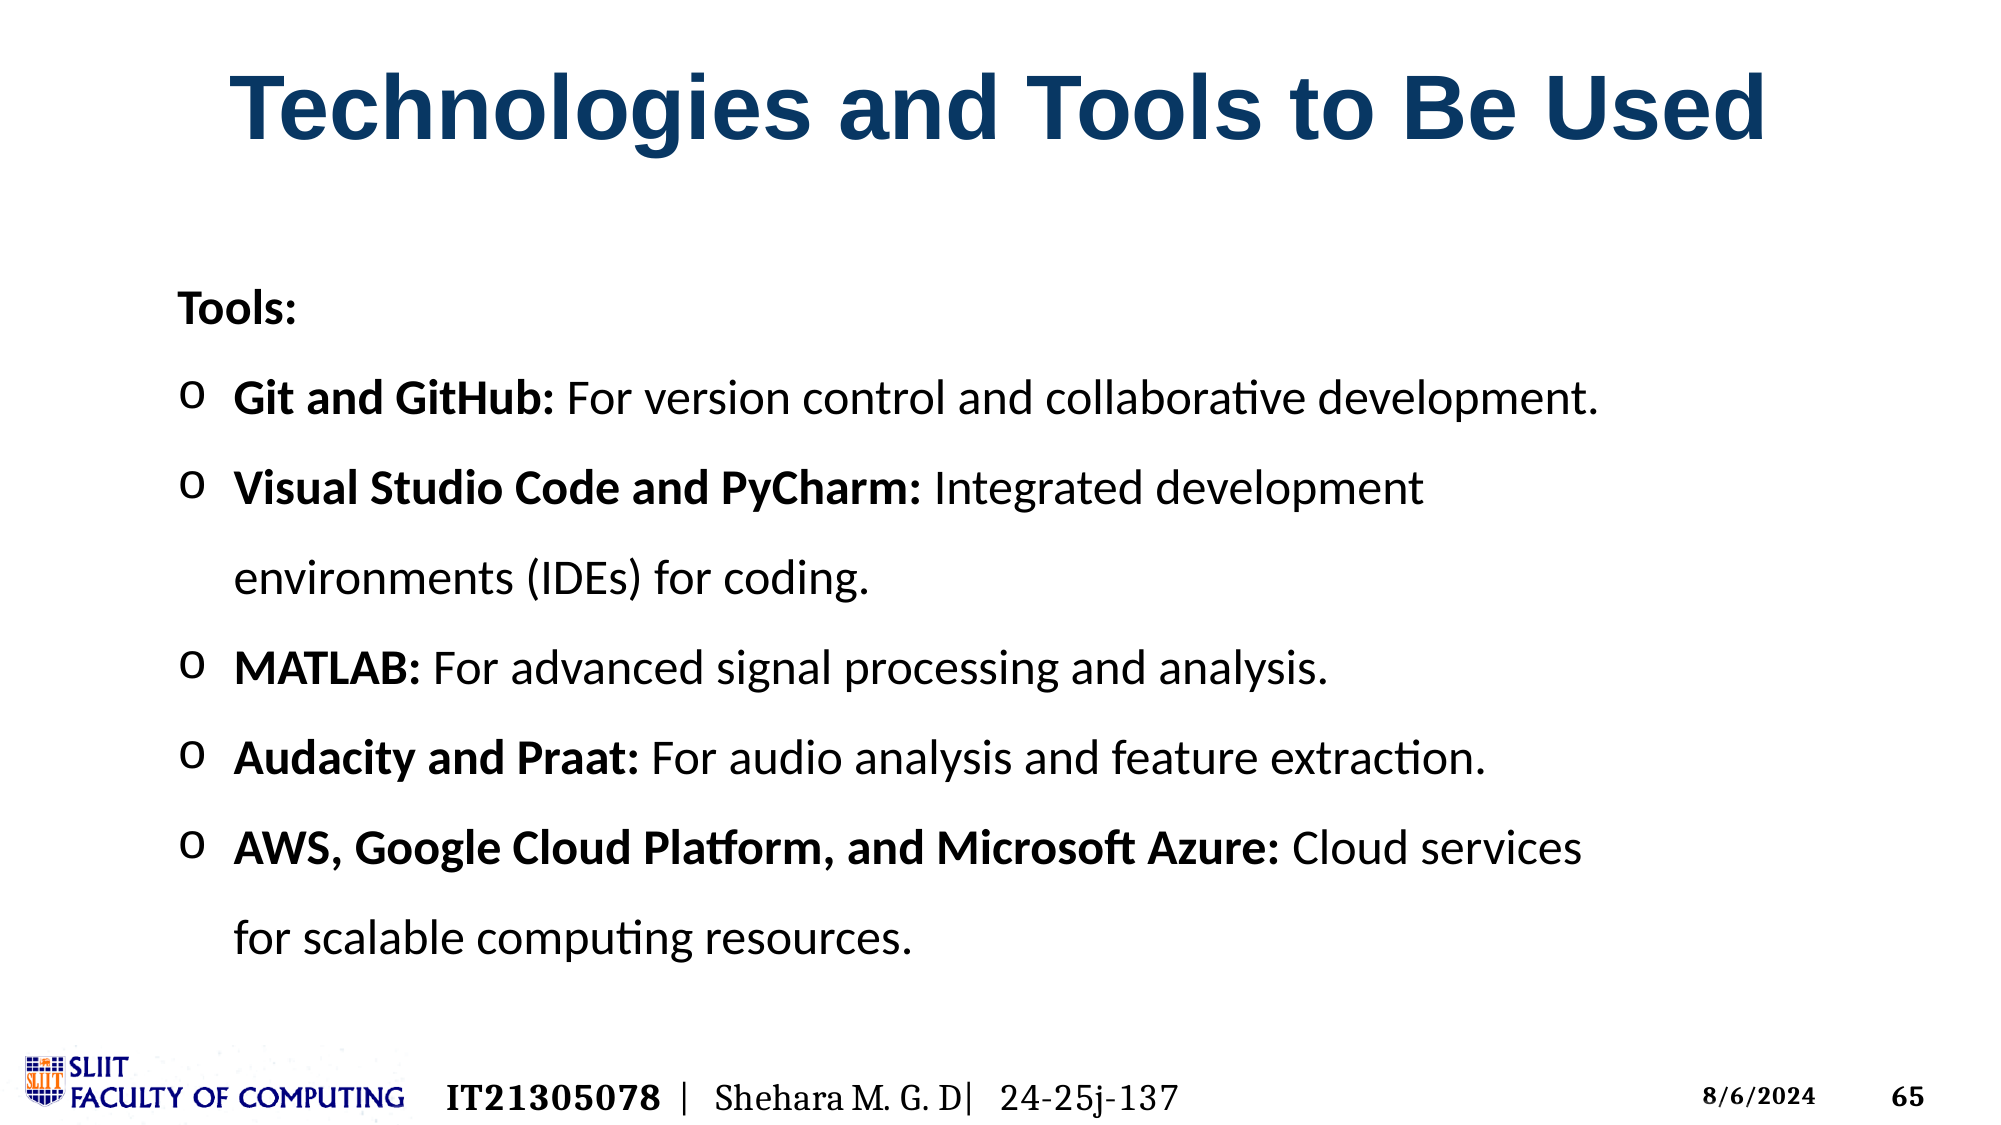

# Technologies and Tools to Be Used
Tools:
Git and GitHub: For version control and collaborative development.
Visual Studio Code and PyCharm: Integrated development environments (IDEs) for coding.
MATLAB: For advanced signal processing and analysis.
Audacity and Praat: For audio analysis and feature extraction.
AWS, Google Cloud Platform, and Microsoft Azure: Cloud services for scalable computing resources.
IT21305078  |   Shehara M. G. D|   24-25j-137